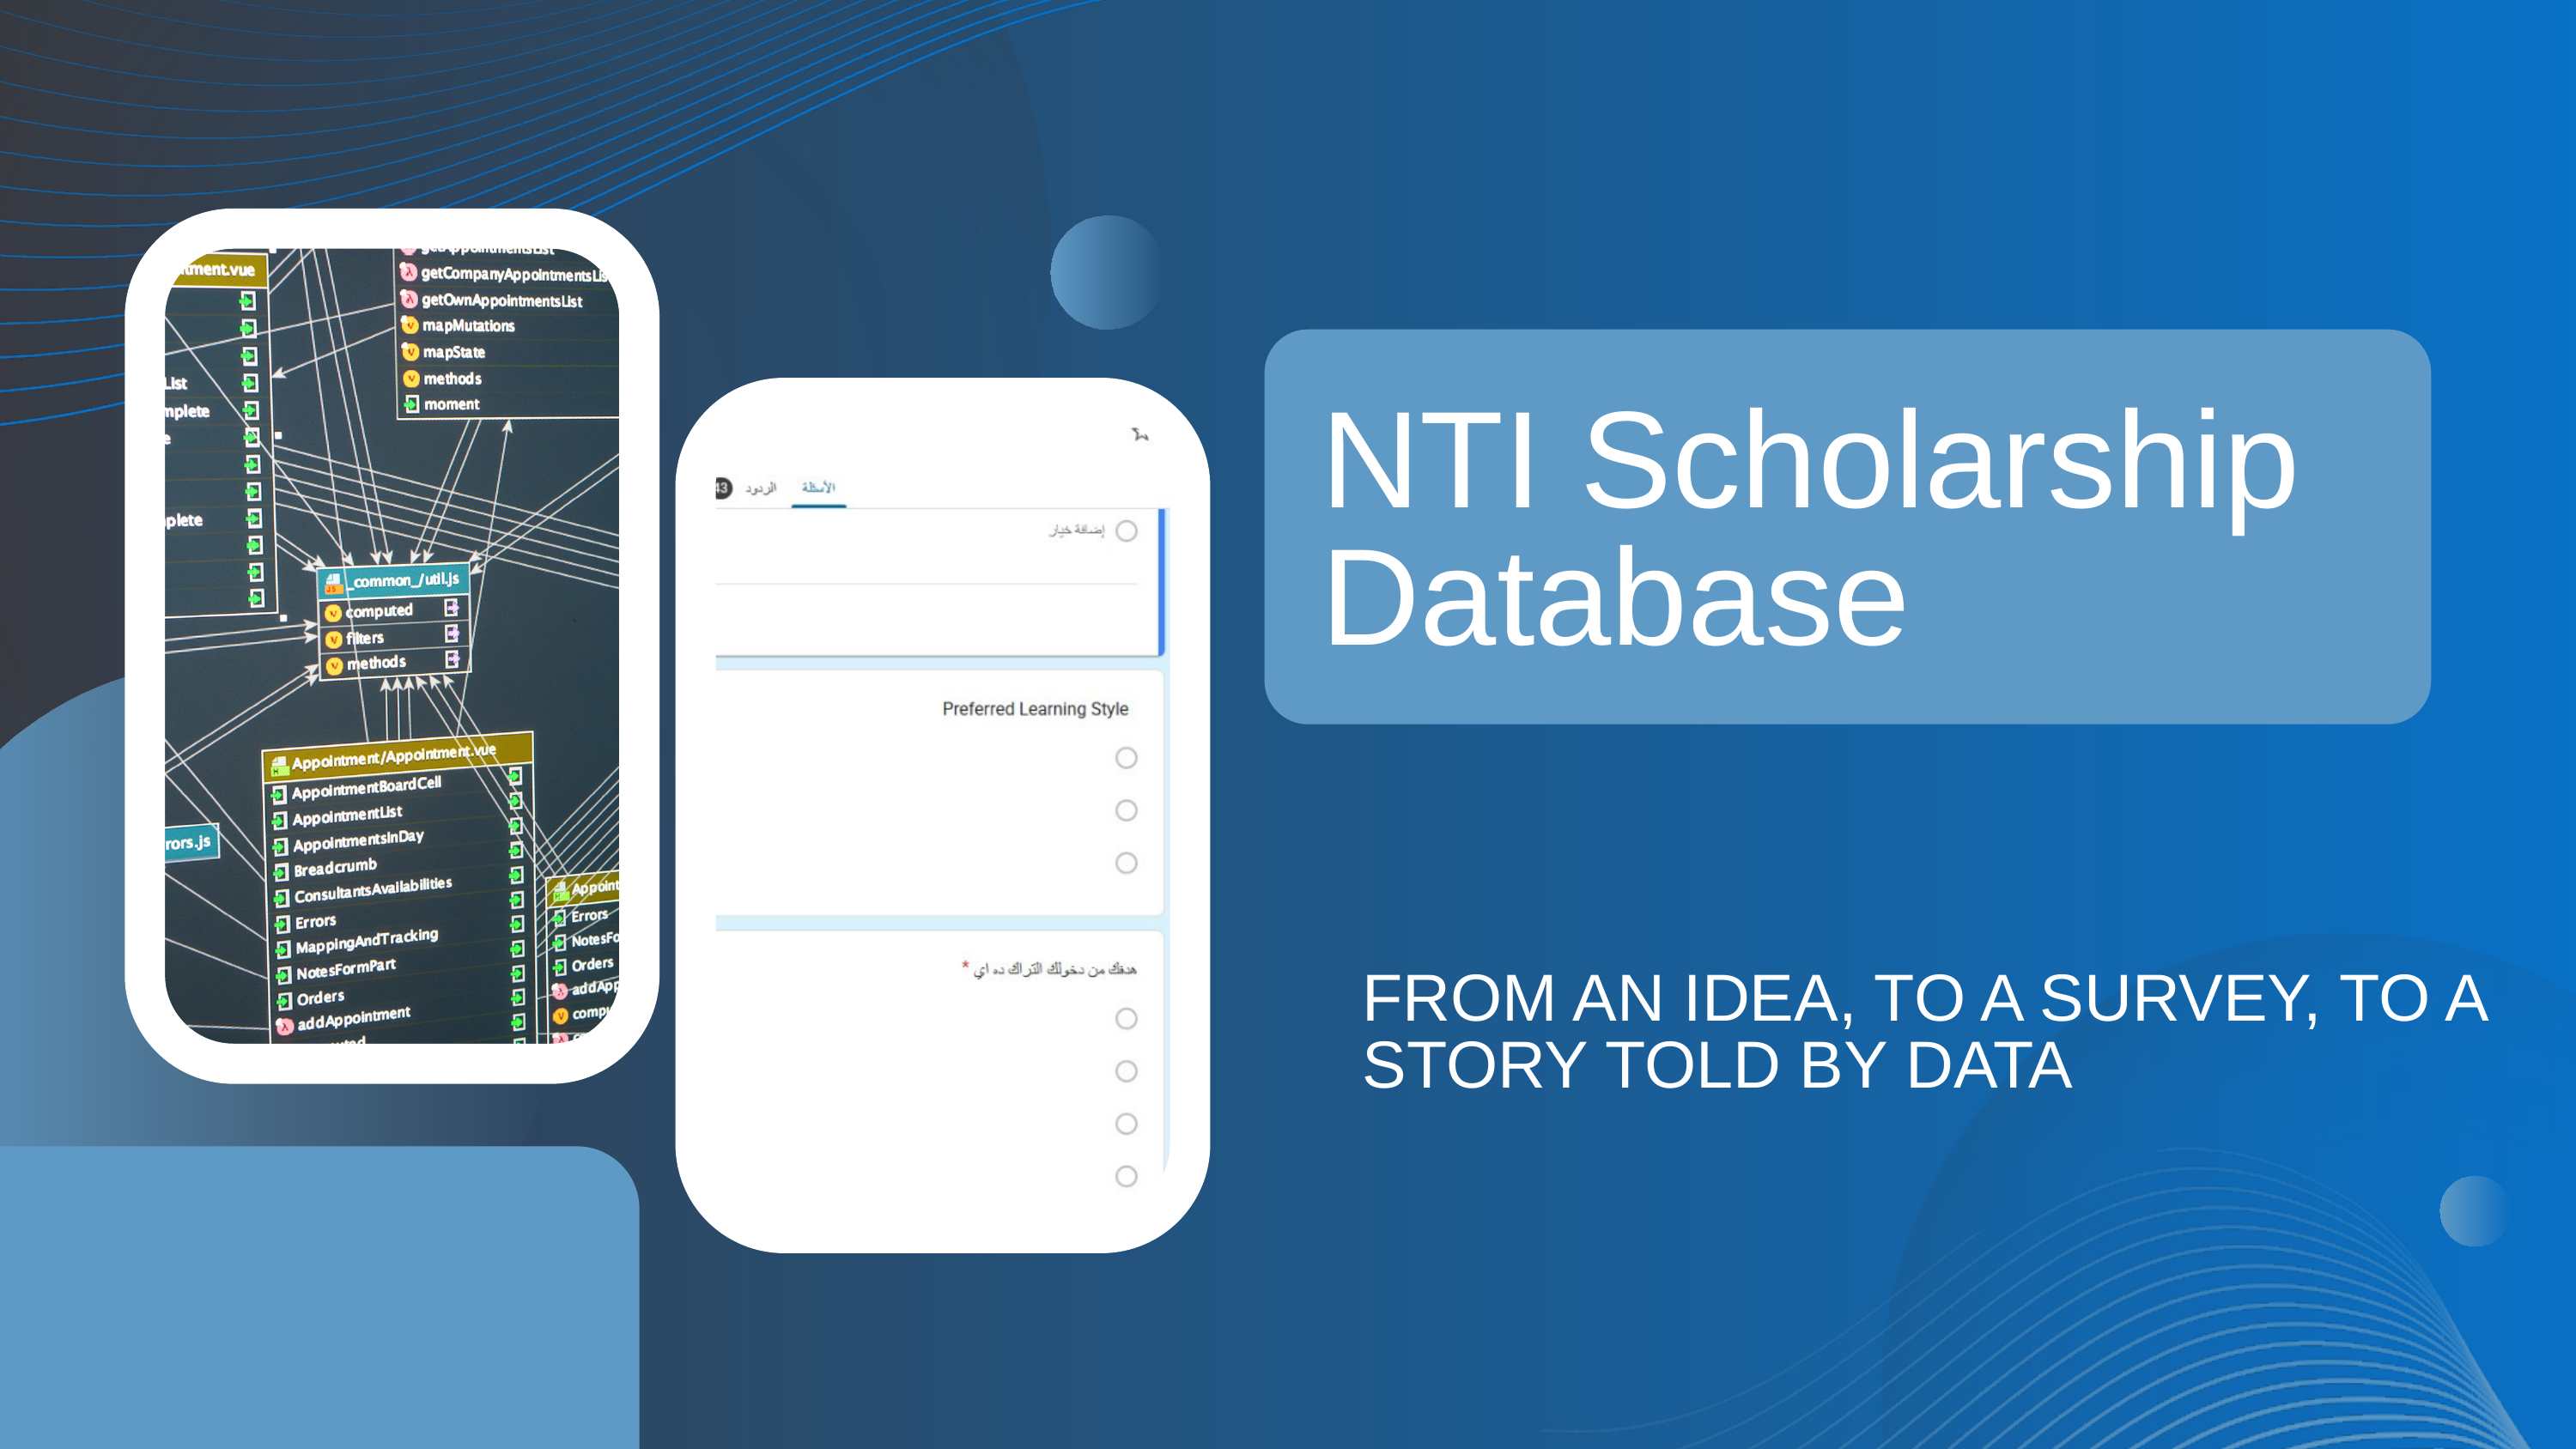

NTI Scholarship Database

FROM AN IDEA, TO A SURVEY, TO A STORY TOLD BY DATA